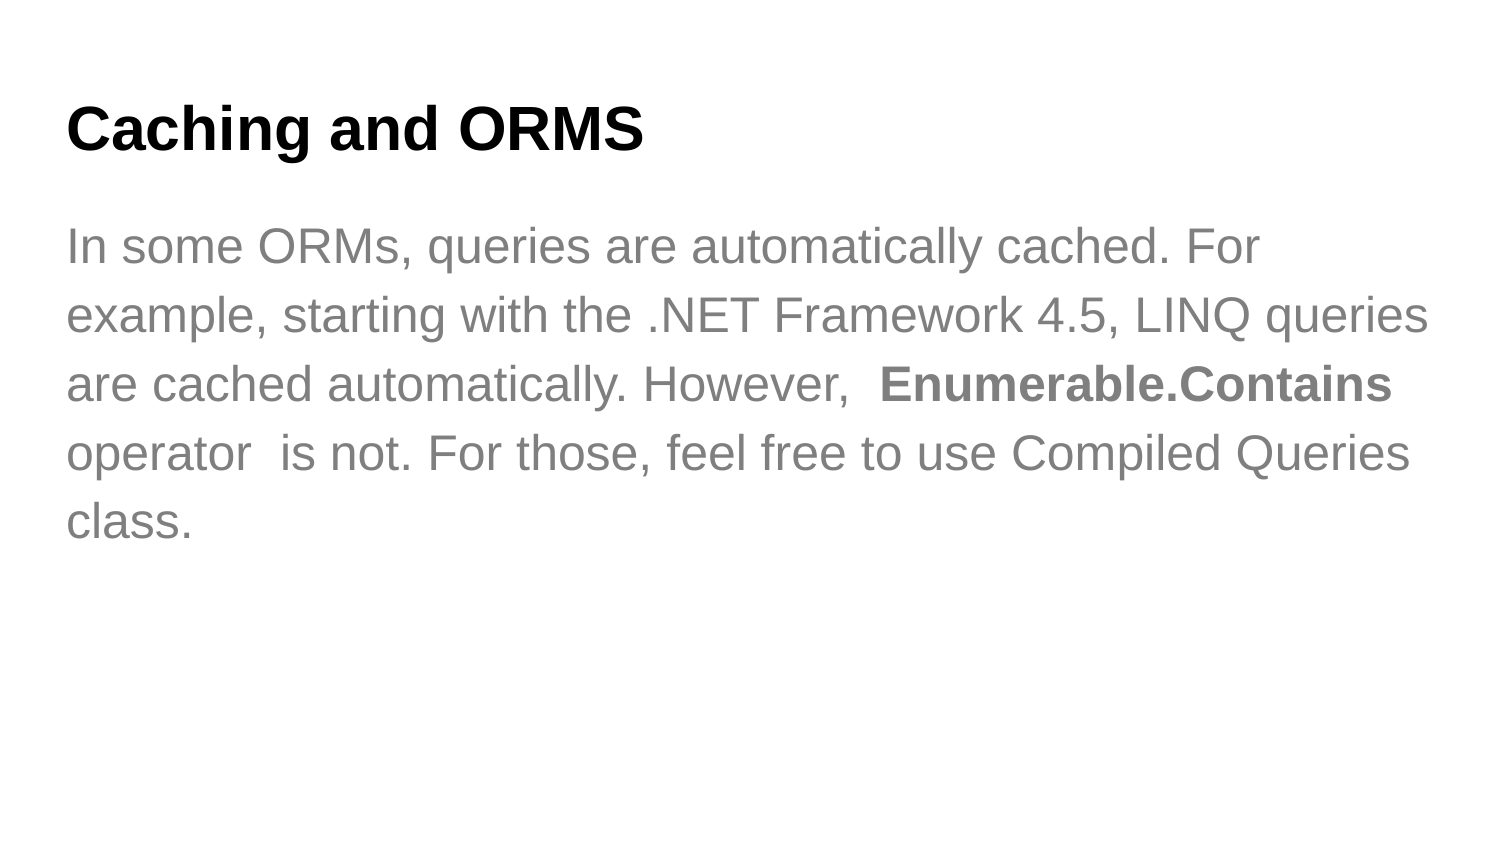

# Caching and ORMS
In some ORMs, queries are automatically cached. For example, starting with the .NET Framework 4.5, LINQ queries are cached automatically. However,  Enumerable.Contains operator  is not. For those, feel free to use Compiled Queries class.